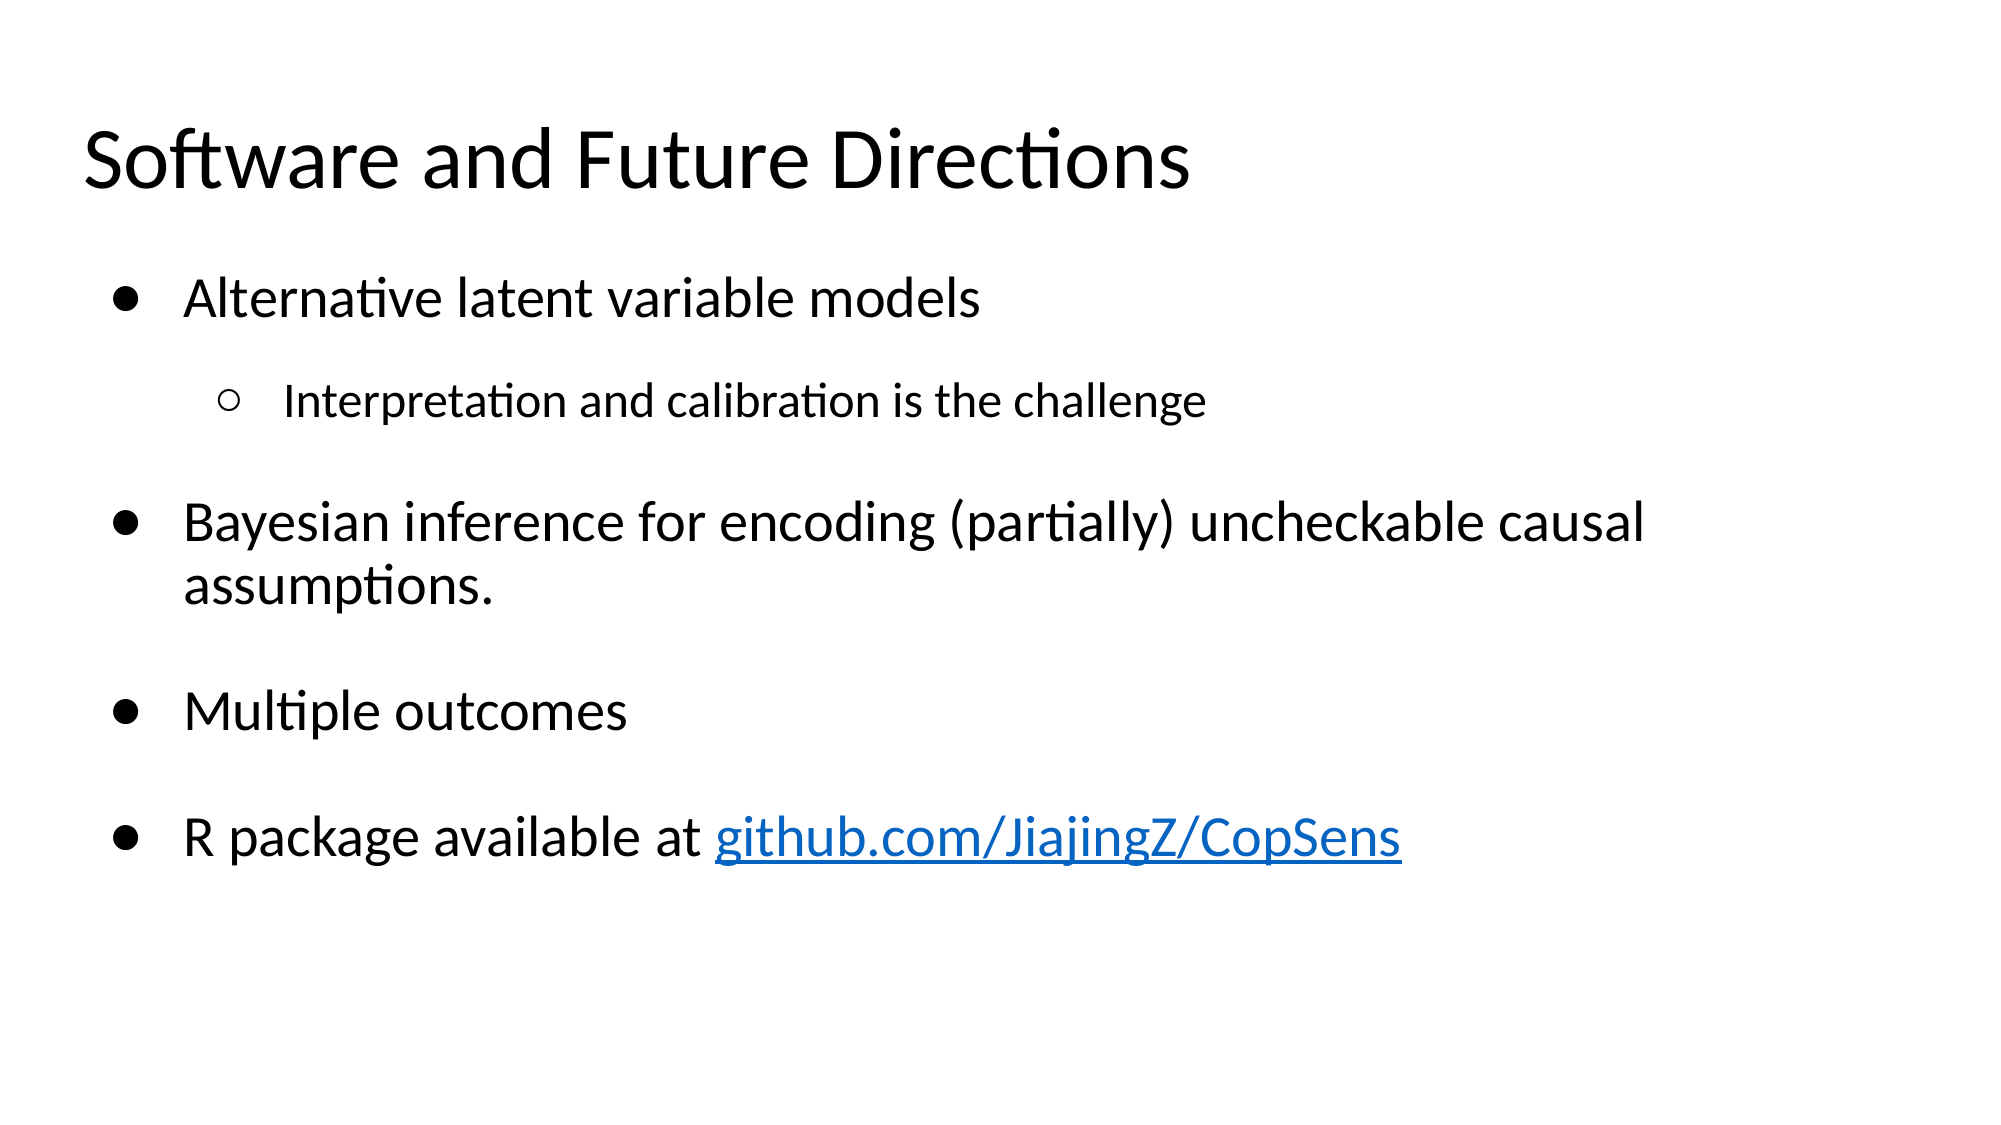

# Software and Future Directions
Alternative latent variable models
Interpretation and calibration is the challenge

Bayesian inference for encoding (partially) uncheckable causal assumptions.

Multiple outcomes

R package available at github.com/JiajingZ/CopSens